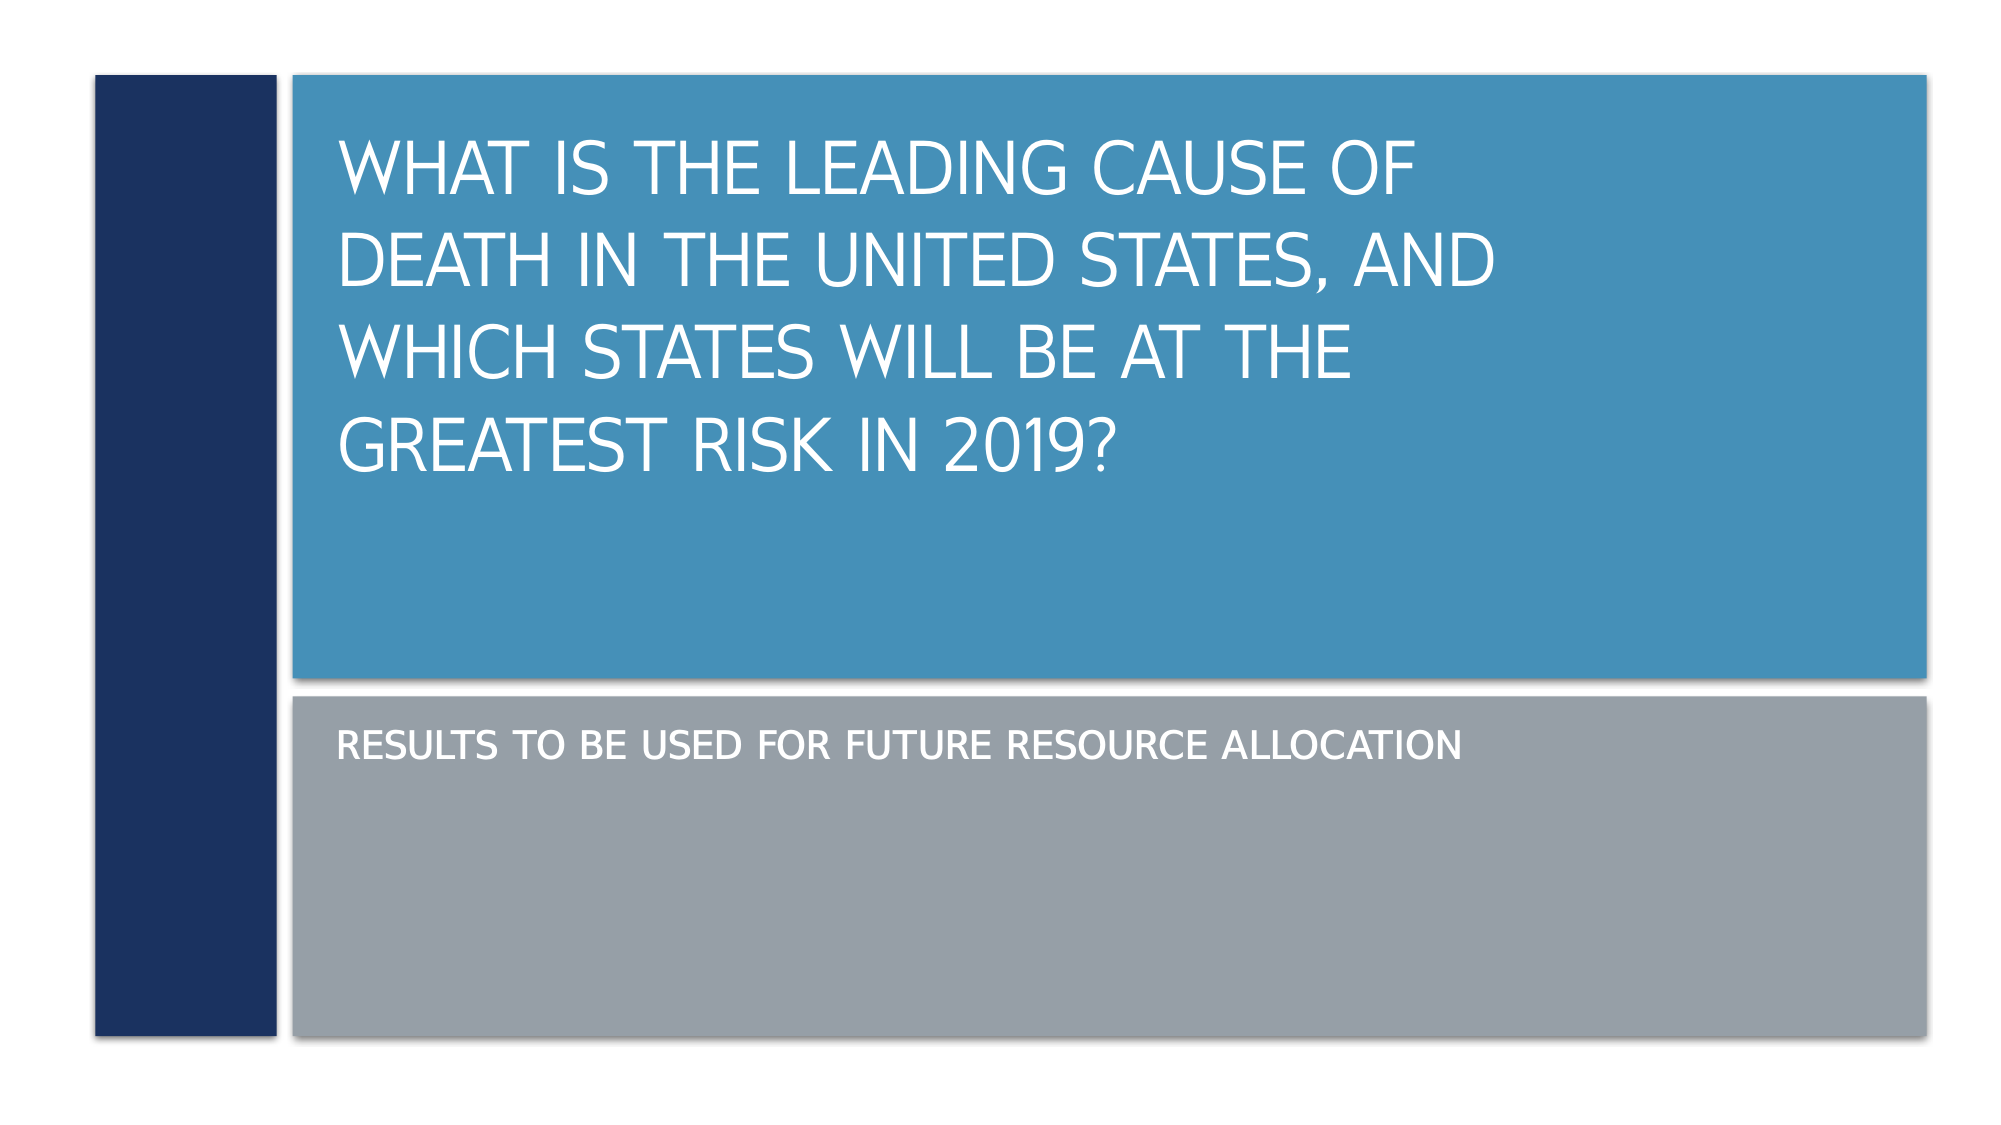

# What is the leading cause of death in the United States, and which states will be at the greatest risk in 2019?

RESULTS TO BE USED FOR FUTURE resource ALLOCATION